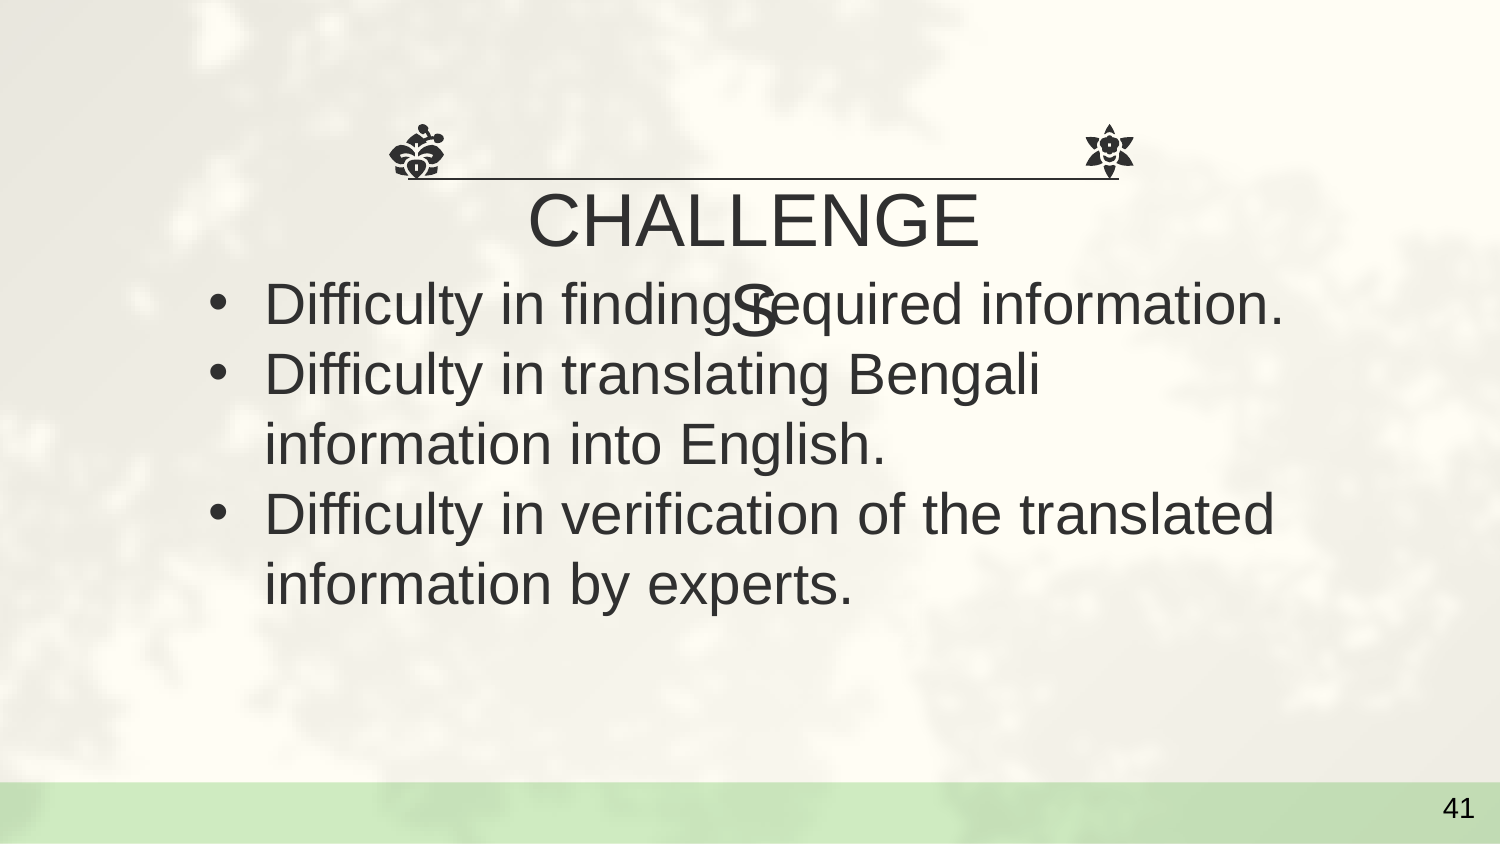

CHALLENGES

Difficulty in finding required information.
Difficulty in translating Bengali information into English.
Difficulty in verification of the translated information by experts.
41